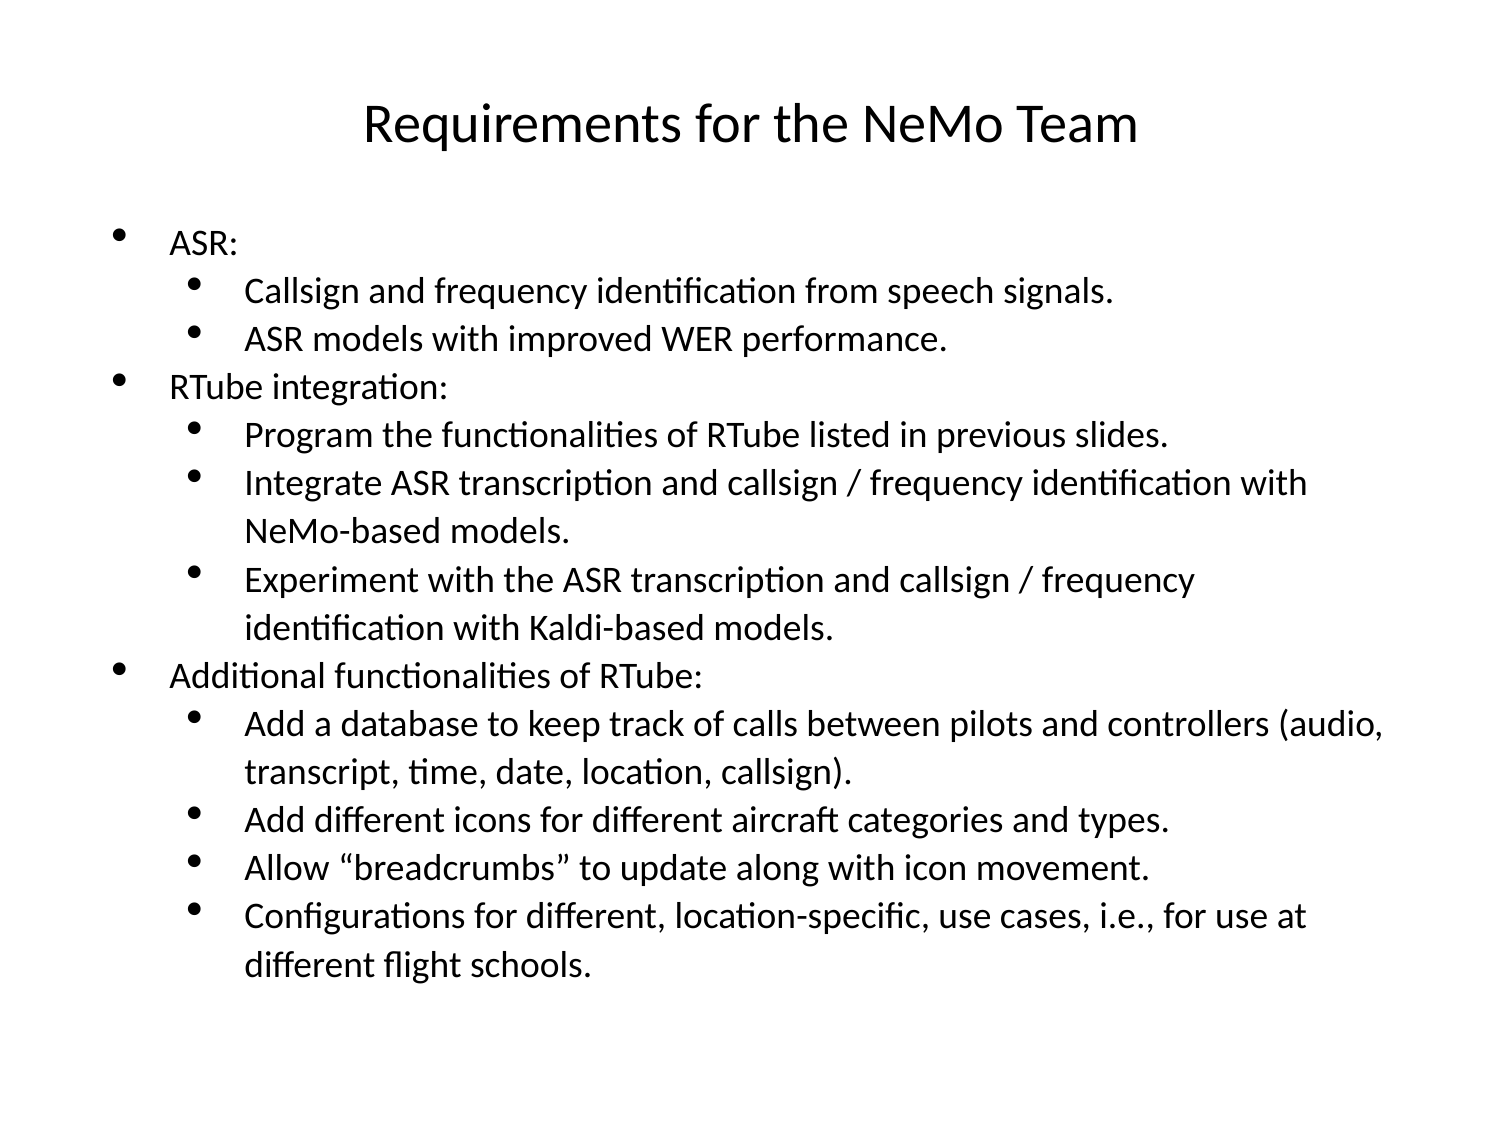

Requirements for the NeMo Team

ASR:
Callsign and frequency identification from speech signals.
ASR models with improved WER performance.
RTube integration:
Program the functionalities of RTube listed in previous slides.
Integrate ASR transcription and callsign / frequency identification with NeMo-based models.
Experiment with the ASR transcription and callsign / frequency identification with Kaldi-based models.
Additional functionalities of RTube:
Add a database to keep track of calls between pilots and controllers (audio, transcript, time, date, location, callsign).
Add different icons for different aircraft categories and types.
Allow “breadcrumbs” to update along with icon movement.
Configurations for different, location-specific, use cases, i.e., for use at different flight schools.